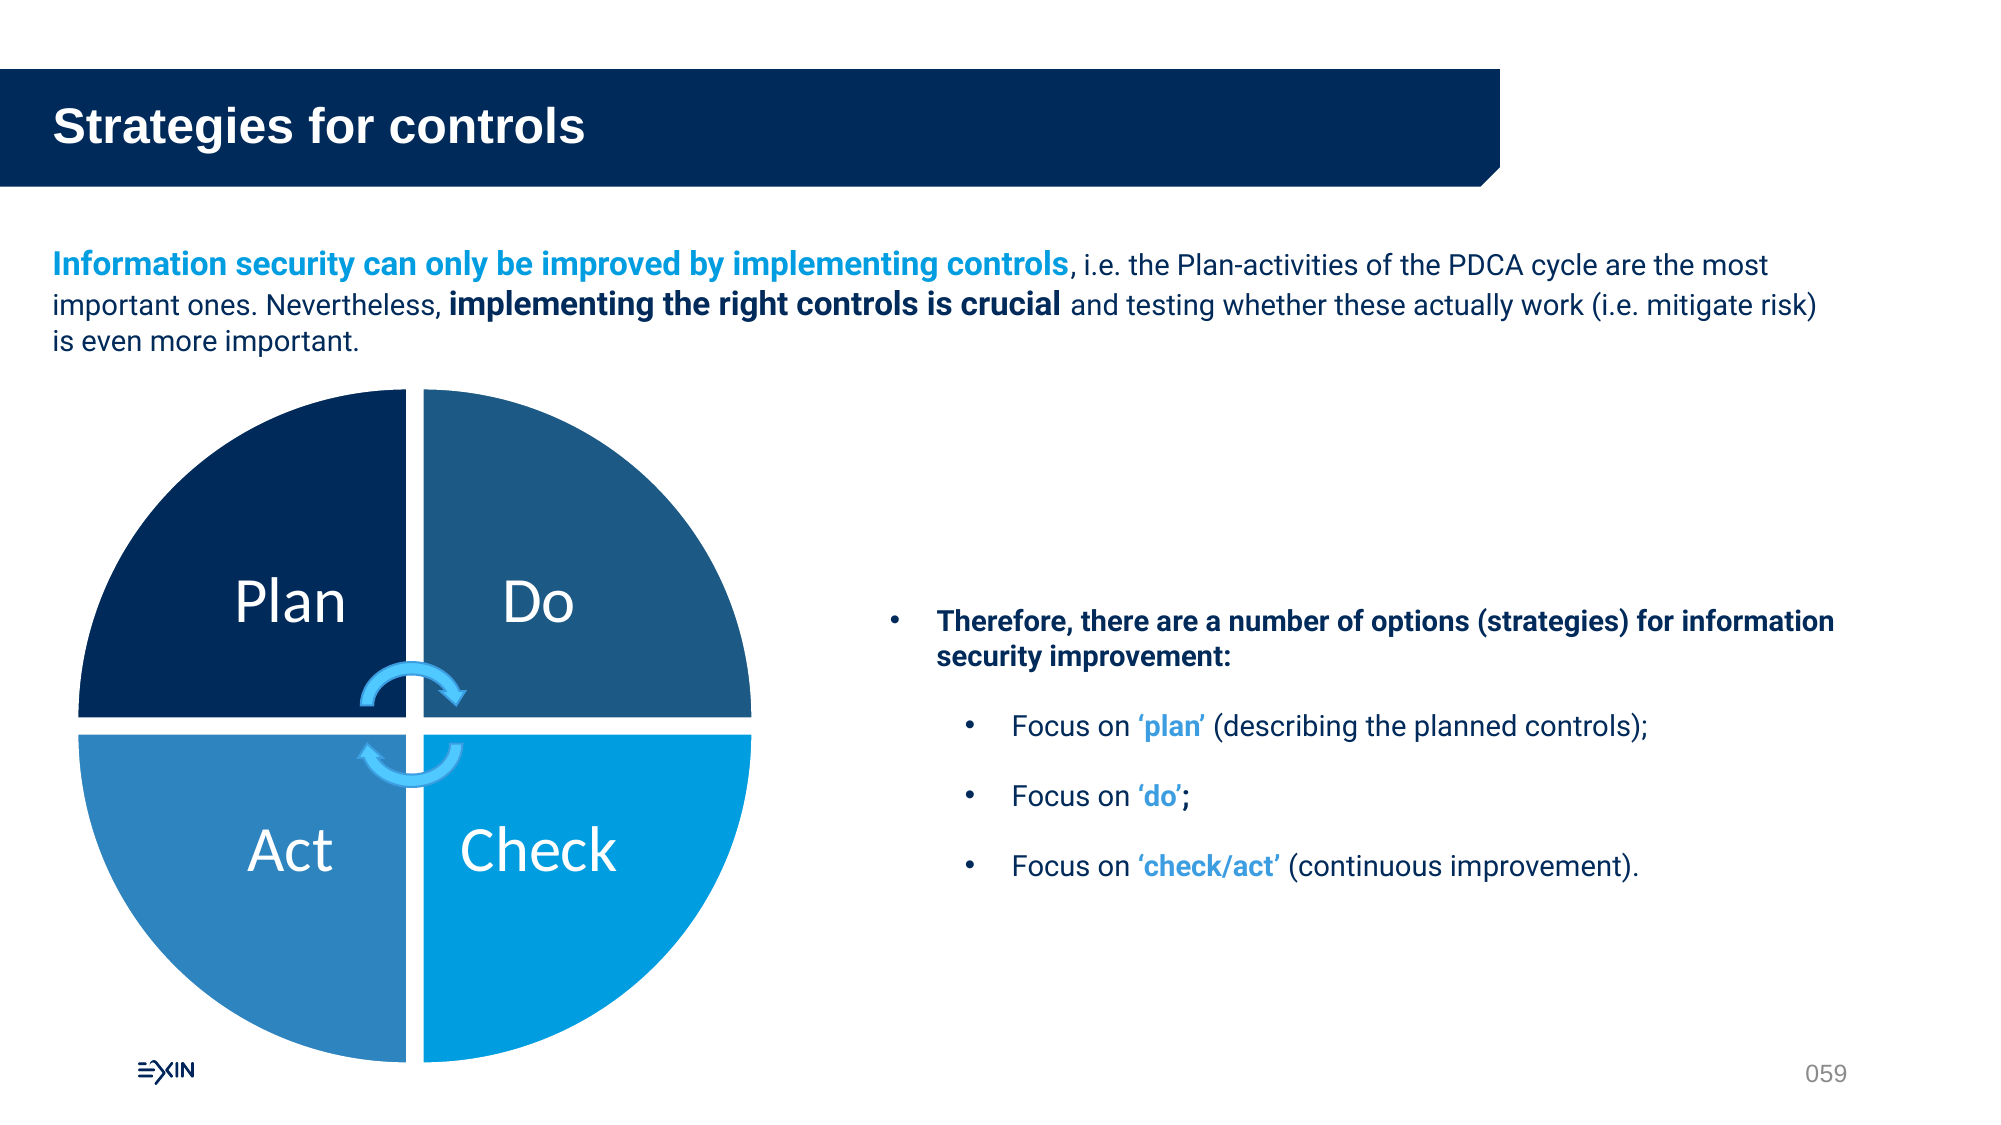

Strategies for controls

Information security can only be improved by implementing controls, i.e. the Plan-activities of the PDCA cycle are the most important ones. Nevertheless, implementing the right controls is crucial and testing whether these actually work (i.e. mitigate risk) is even more important.

Plan
Do
Therefore, there are a number of options (strategies) for information security improvement:

Focus on ‘plan’ (describing the planned controls);

Focus on ‘do’;

Focus on ‘check/act’ (continuous improvement).

Check
Act
059